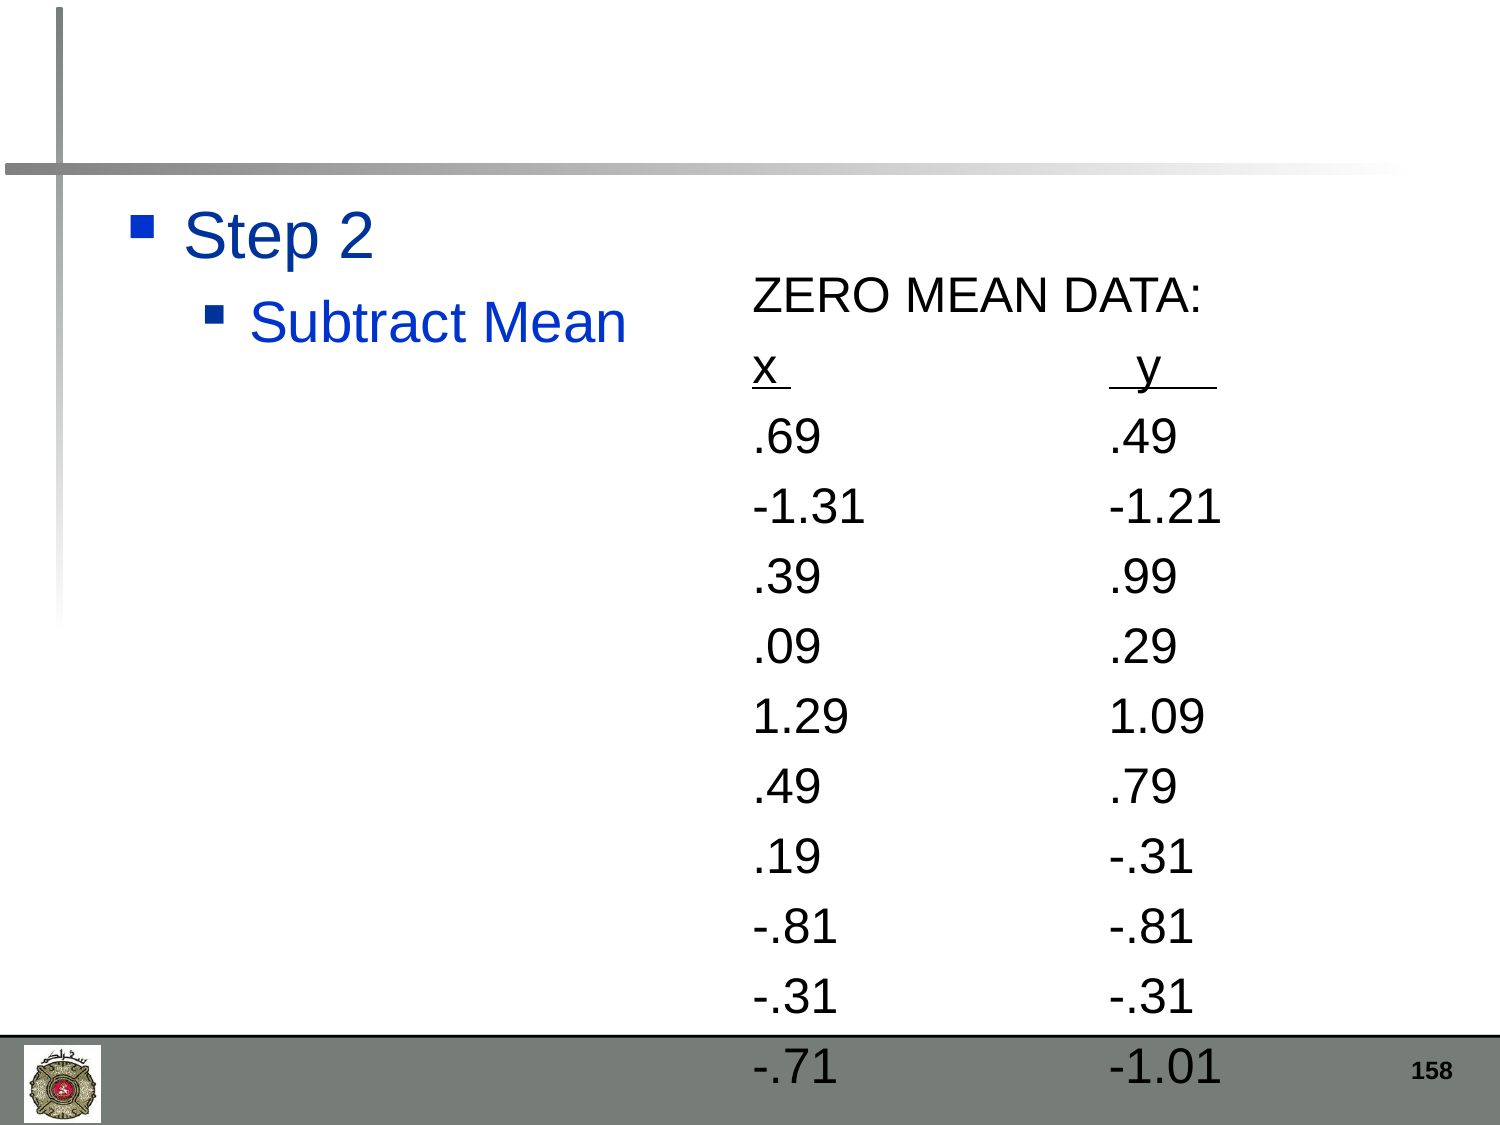

#
Step 2
Subtract Mean
ZERO MEAN DATA:
x 			  y
.69 		.49
-1.31 		-1.21
.39 		.99
.09 		.29
1.29 		1.09
.49 		.79
.19 		-.31
-.81 		-.81
-.31 		-.31
-.71 		-1.01